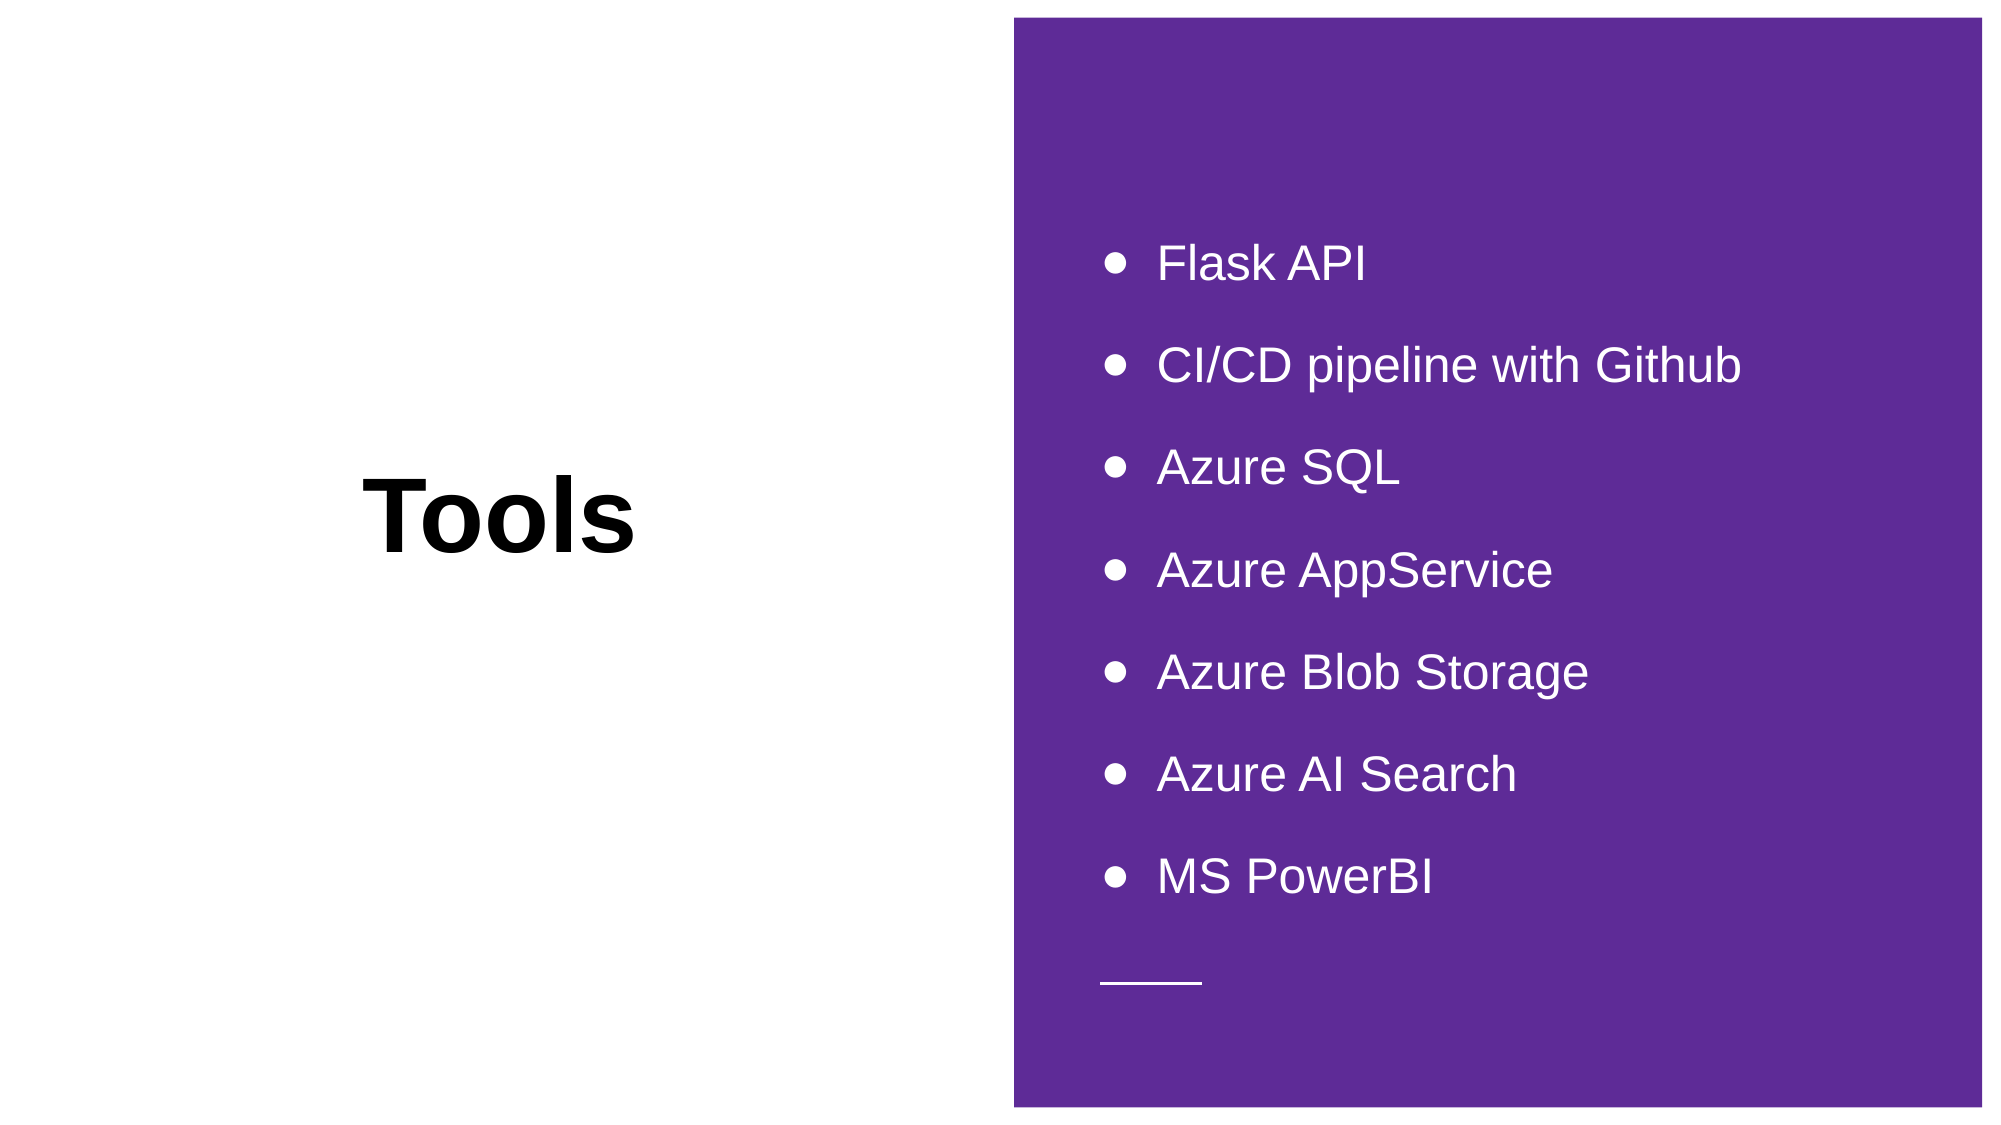

Flask API
CI/CD pipeline with Github
Azure SQL
Azure AppService
Azure Blob Storage
Azure AI Search
MS PowerBI
# Tools